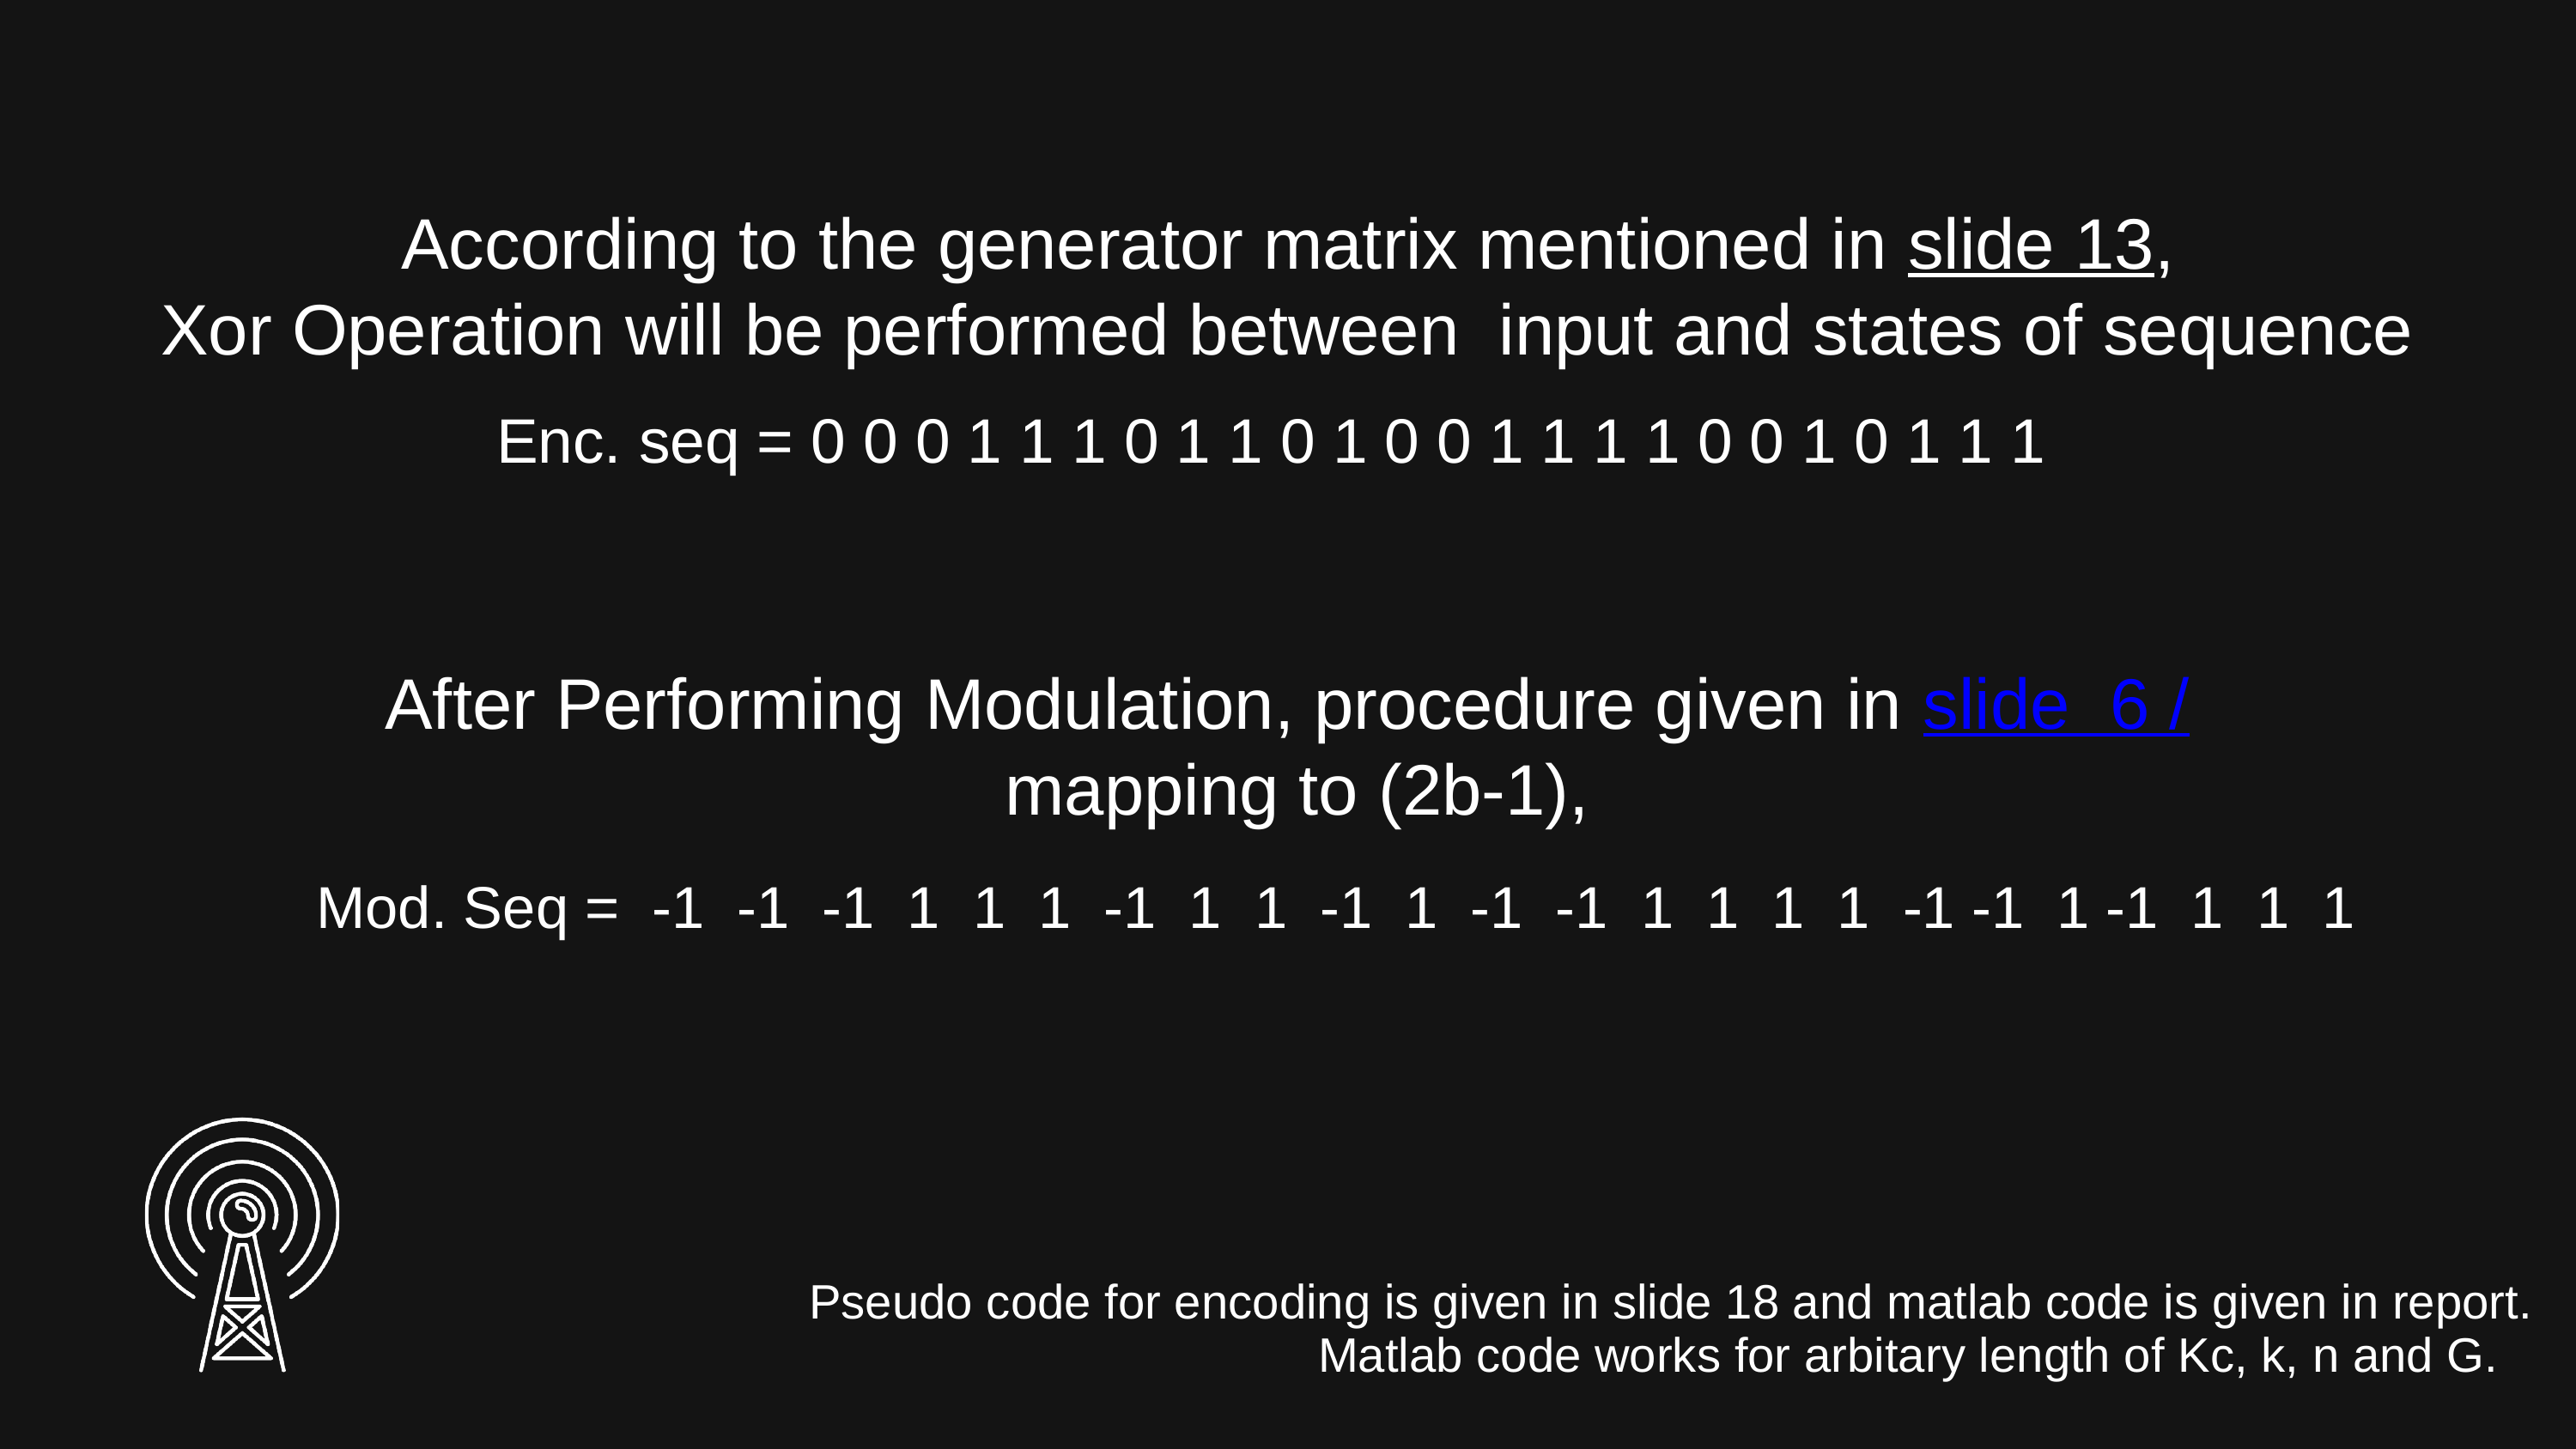

According to the generator matrix mentioned in slide 13,
Xor Operation will be performed between  input and states of sequence
Enc. seq = 0 0 0 1 1 1 0 1 1 0 1 0 0 1 1 1 1 0 0 1 0 1 1 1
After Performing Modulation, procedure given in slide  6 /
 mapping to (2b-1),
Mod. Seq =  -1  -1  -1  1  1  1  -1  1  1  -1  1  -1  -1  1  1  1  1  -1 -1  1 -1  1  1  1

Pseudo code for encoding is given in slide 18 and matlab code is given in report.
Matlab code works for arbitary length of Kc, k, n and G.